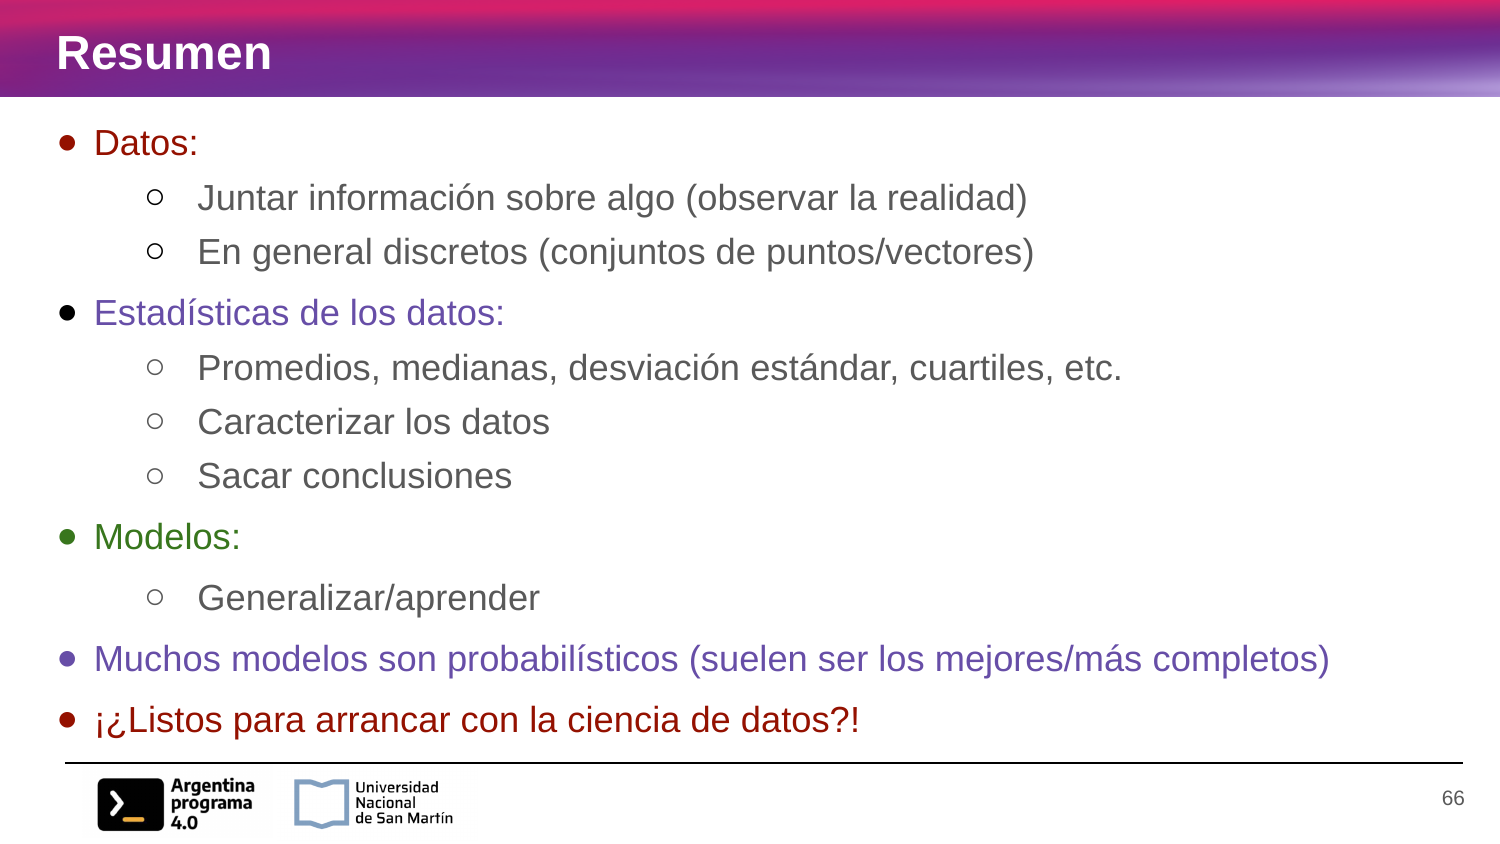

# Resumen
Datos:
Juntar información sobre algo (observar la realidad)
En general discretos (conjuntos de puntos/vectores)
Estadísticas de los datos:
Promedios, medianas, desviación estándar, cuartiles, etc.
Caracterizar los datos
Sacar conclusiones
Modelos:
Generalizar/aprender
Muchos modelos son probabilísticos (suelen ser los mejores/más completos)
¡¿Listos para arrancar con la ciencia de datos?!
66